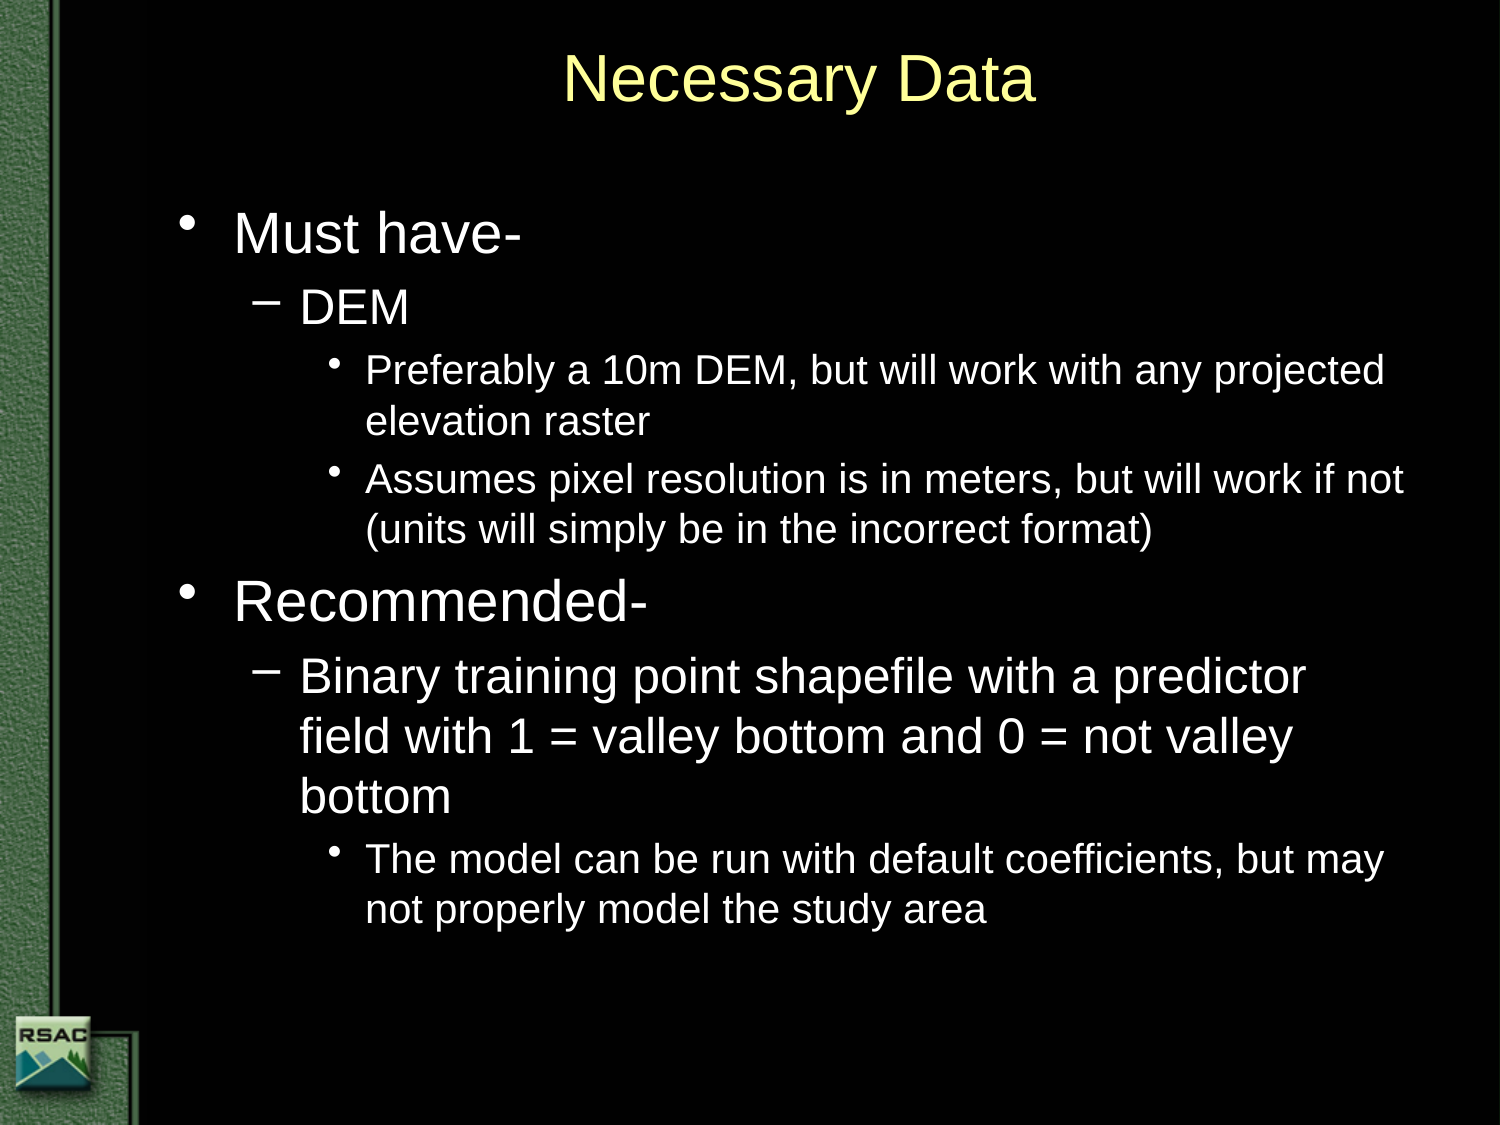

# Necessary Data
Must have-
DEM
Preferably a 10m DEM, but will work with any projected elevation raster
Assumes pixel resolution is in meters, but will work if not (units will simply be in the incorrect format)
Recommended-
Binary training point shapefile with a predictor field with 1 = valley bottom and 0 = not valley bottom
The model can be run with default coefficients, but may not properly model the study area